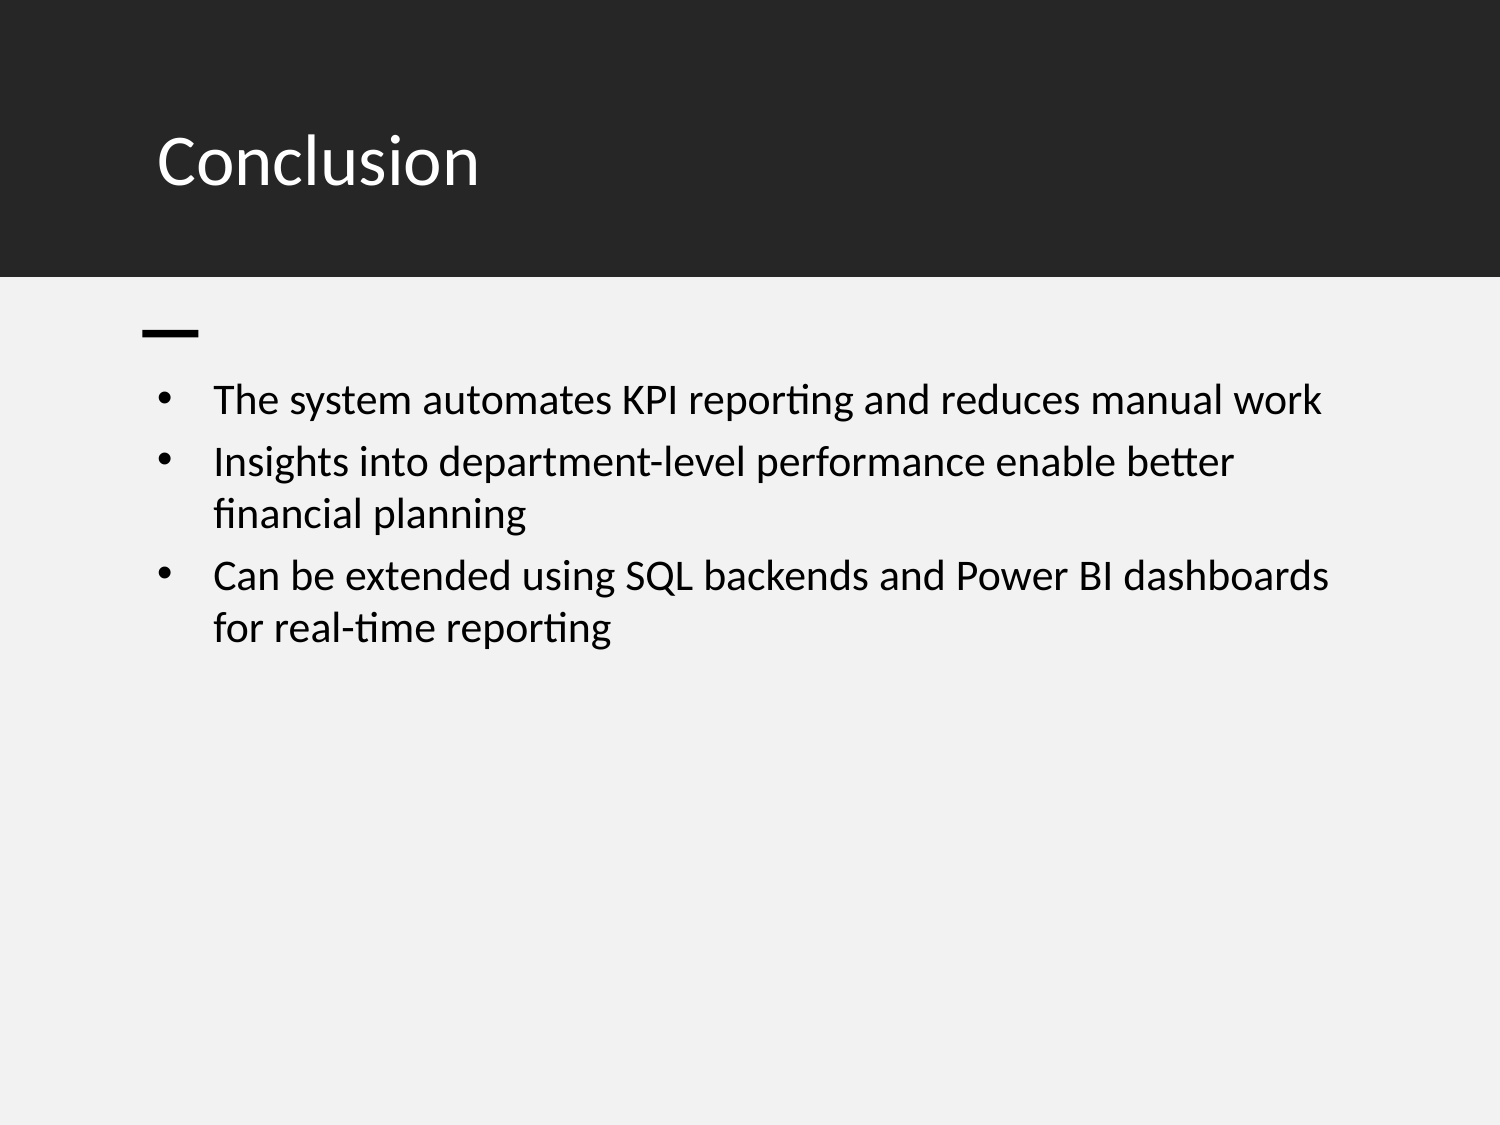

# Conclusion

The system automates KPI reporting and reduces manual work
Insights into department-level performance enable better financial planning
Can be extended using SQL backends and Power BI dashboards for real-time reporting